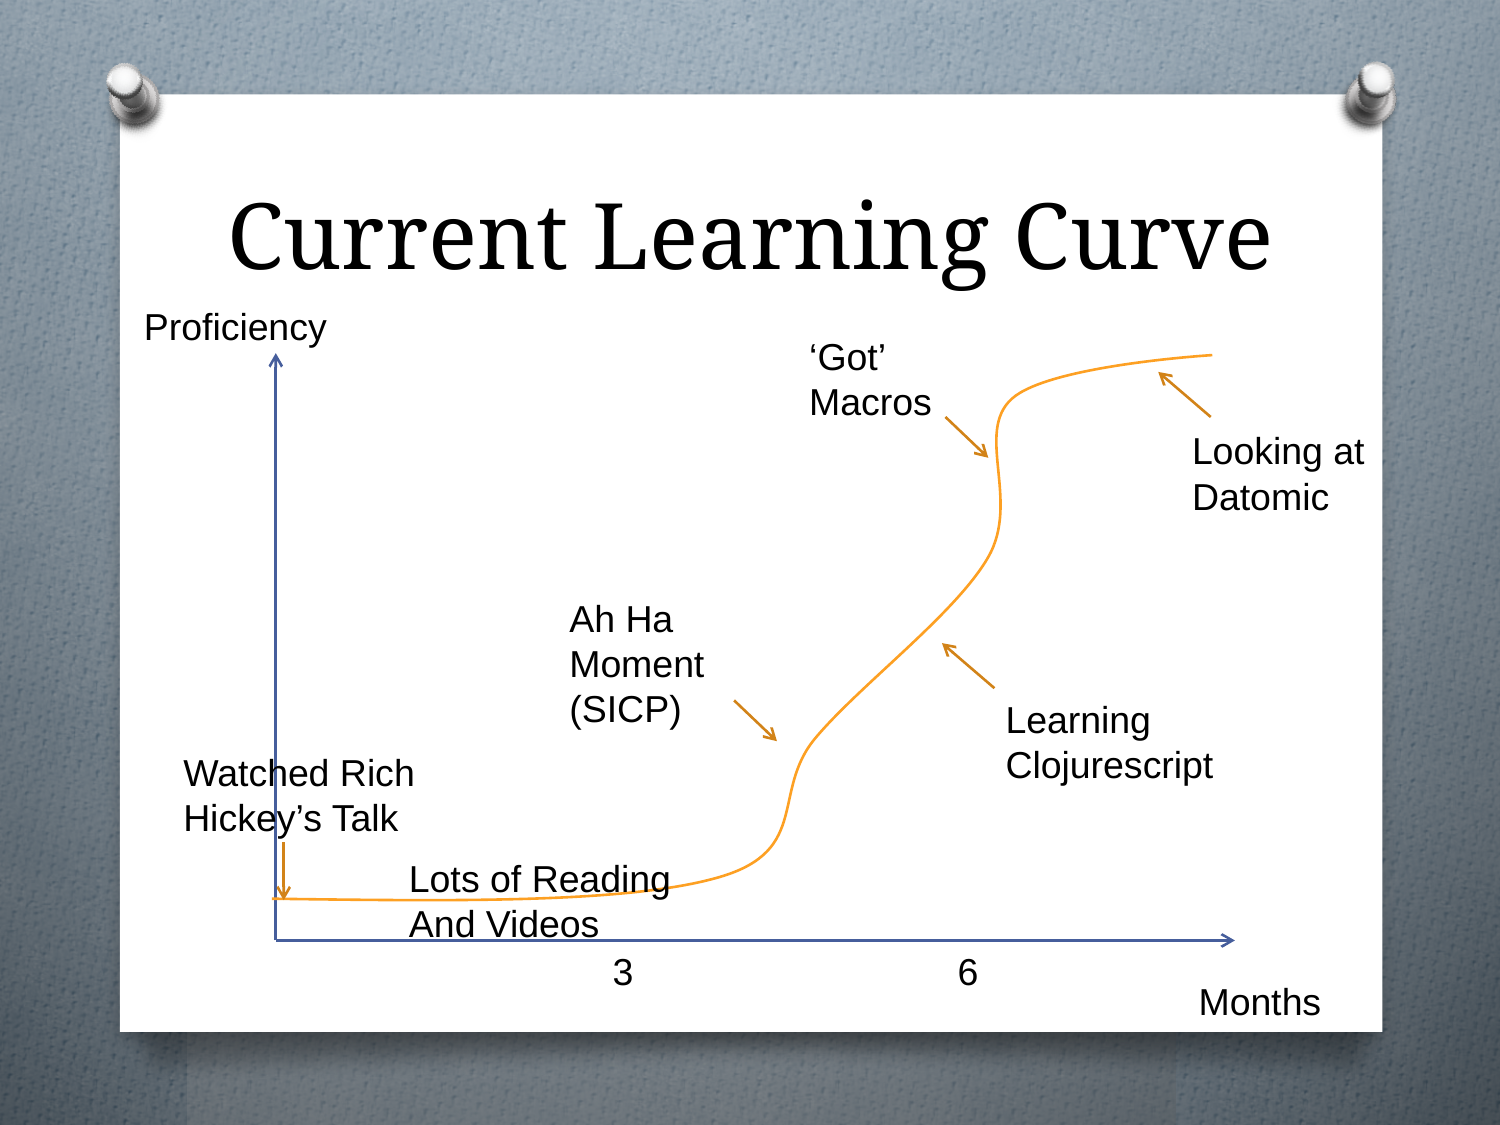

# Current Learning Curve
Proficiency
‘Got’
Macros

Looking at
Datomic
Ah Ha
Moment
(SICP)
Learning
Clojurescript
Watched Rich
Hickey’s Talk
Lots of Reading
And Videos
3
6
Months